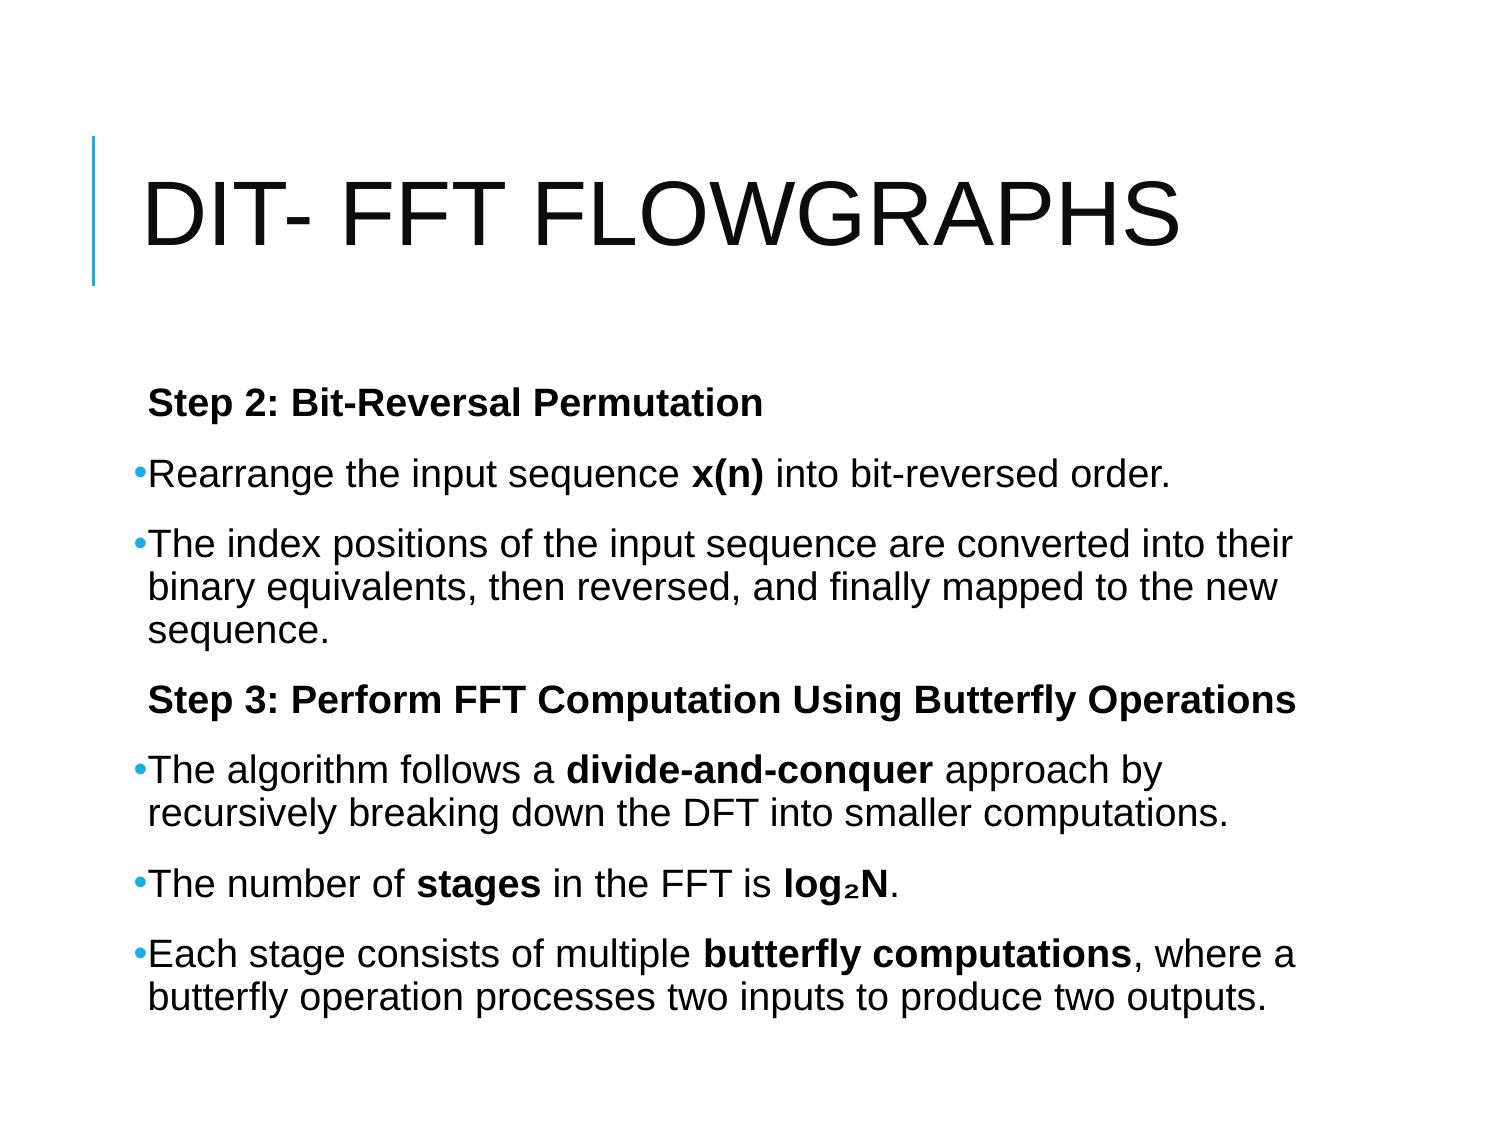

# DIT- FFT FLOWGRAPHS
Step 2: Bit-Reversal Permutation
Rearrange the input sequence x(n) into bit-reversed order.
The index positions of the input sequence are converted into their binary equivalents, then reversed, and finally mapped to the new sequence.
Step 3: Perform FFT Computation Using Butterfly Operations
The algorithm follows a divide-and-conquer approach by recursively breaking down the DFT into smaller computations.
The number of stages in the FFT is log₂N.
Each stage consists of multiple butterfly computations, where a butterfly operation processes two inputs to produce two outputs.